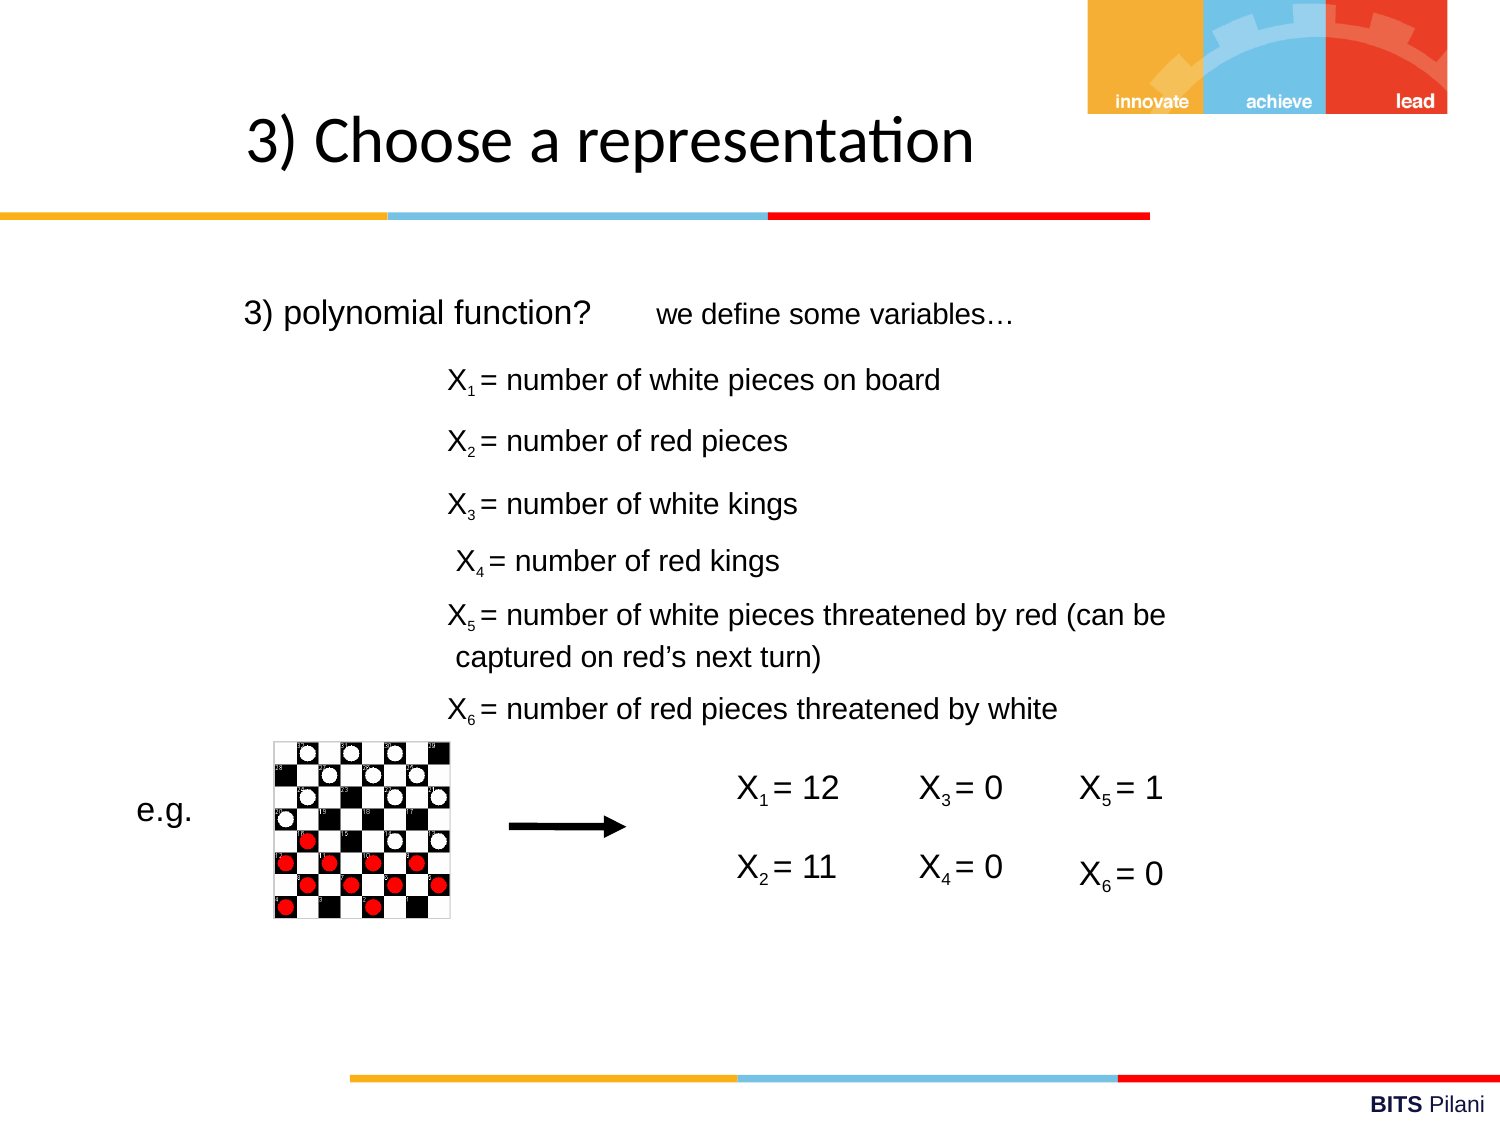

# 3) Choose a representation
3) polynomial function?	we define some variables…
X1 = number of white pieces on board  X2 = number of red pieces
X3 = number of white kings  X4 = number of red kings
X5 = number of white pieces threatened by red (can be  captured on red’s next turn)
X6 = number of red pieces threatened by white

X5 = 1
X1 = 12
X2 = 11
X3 = 0
X4 = 0
e.g.

X6 = 0